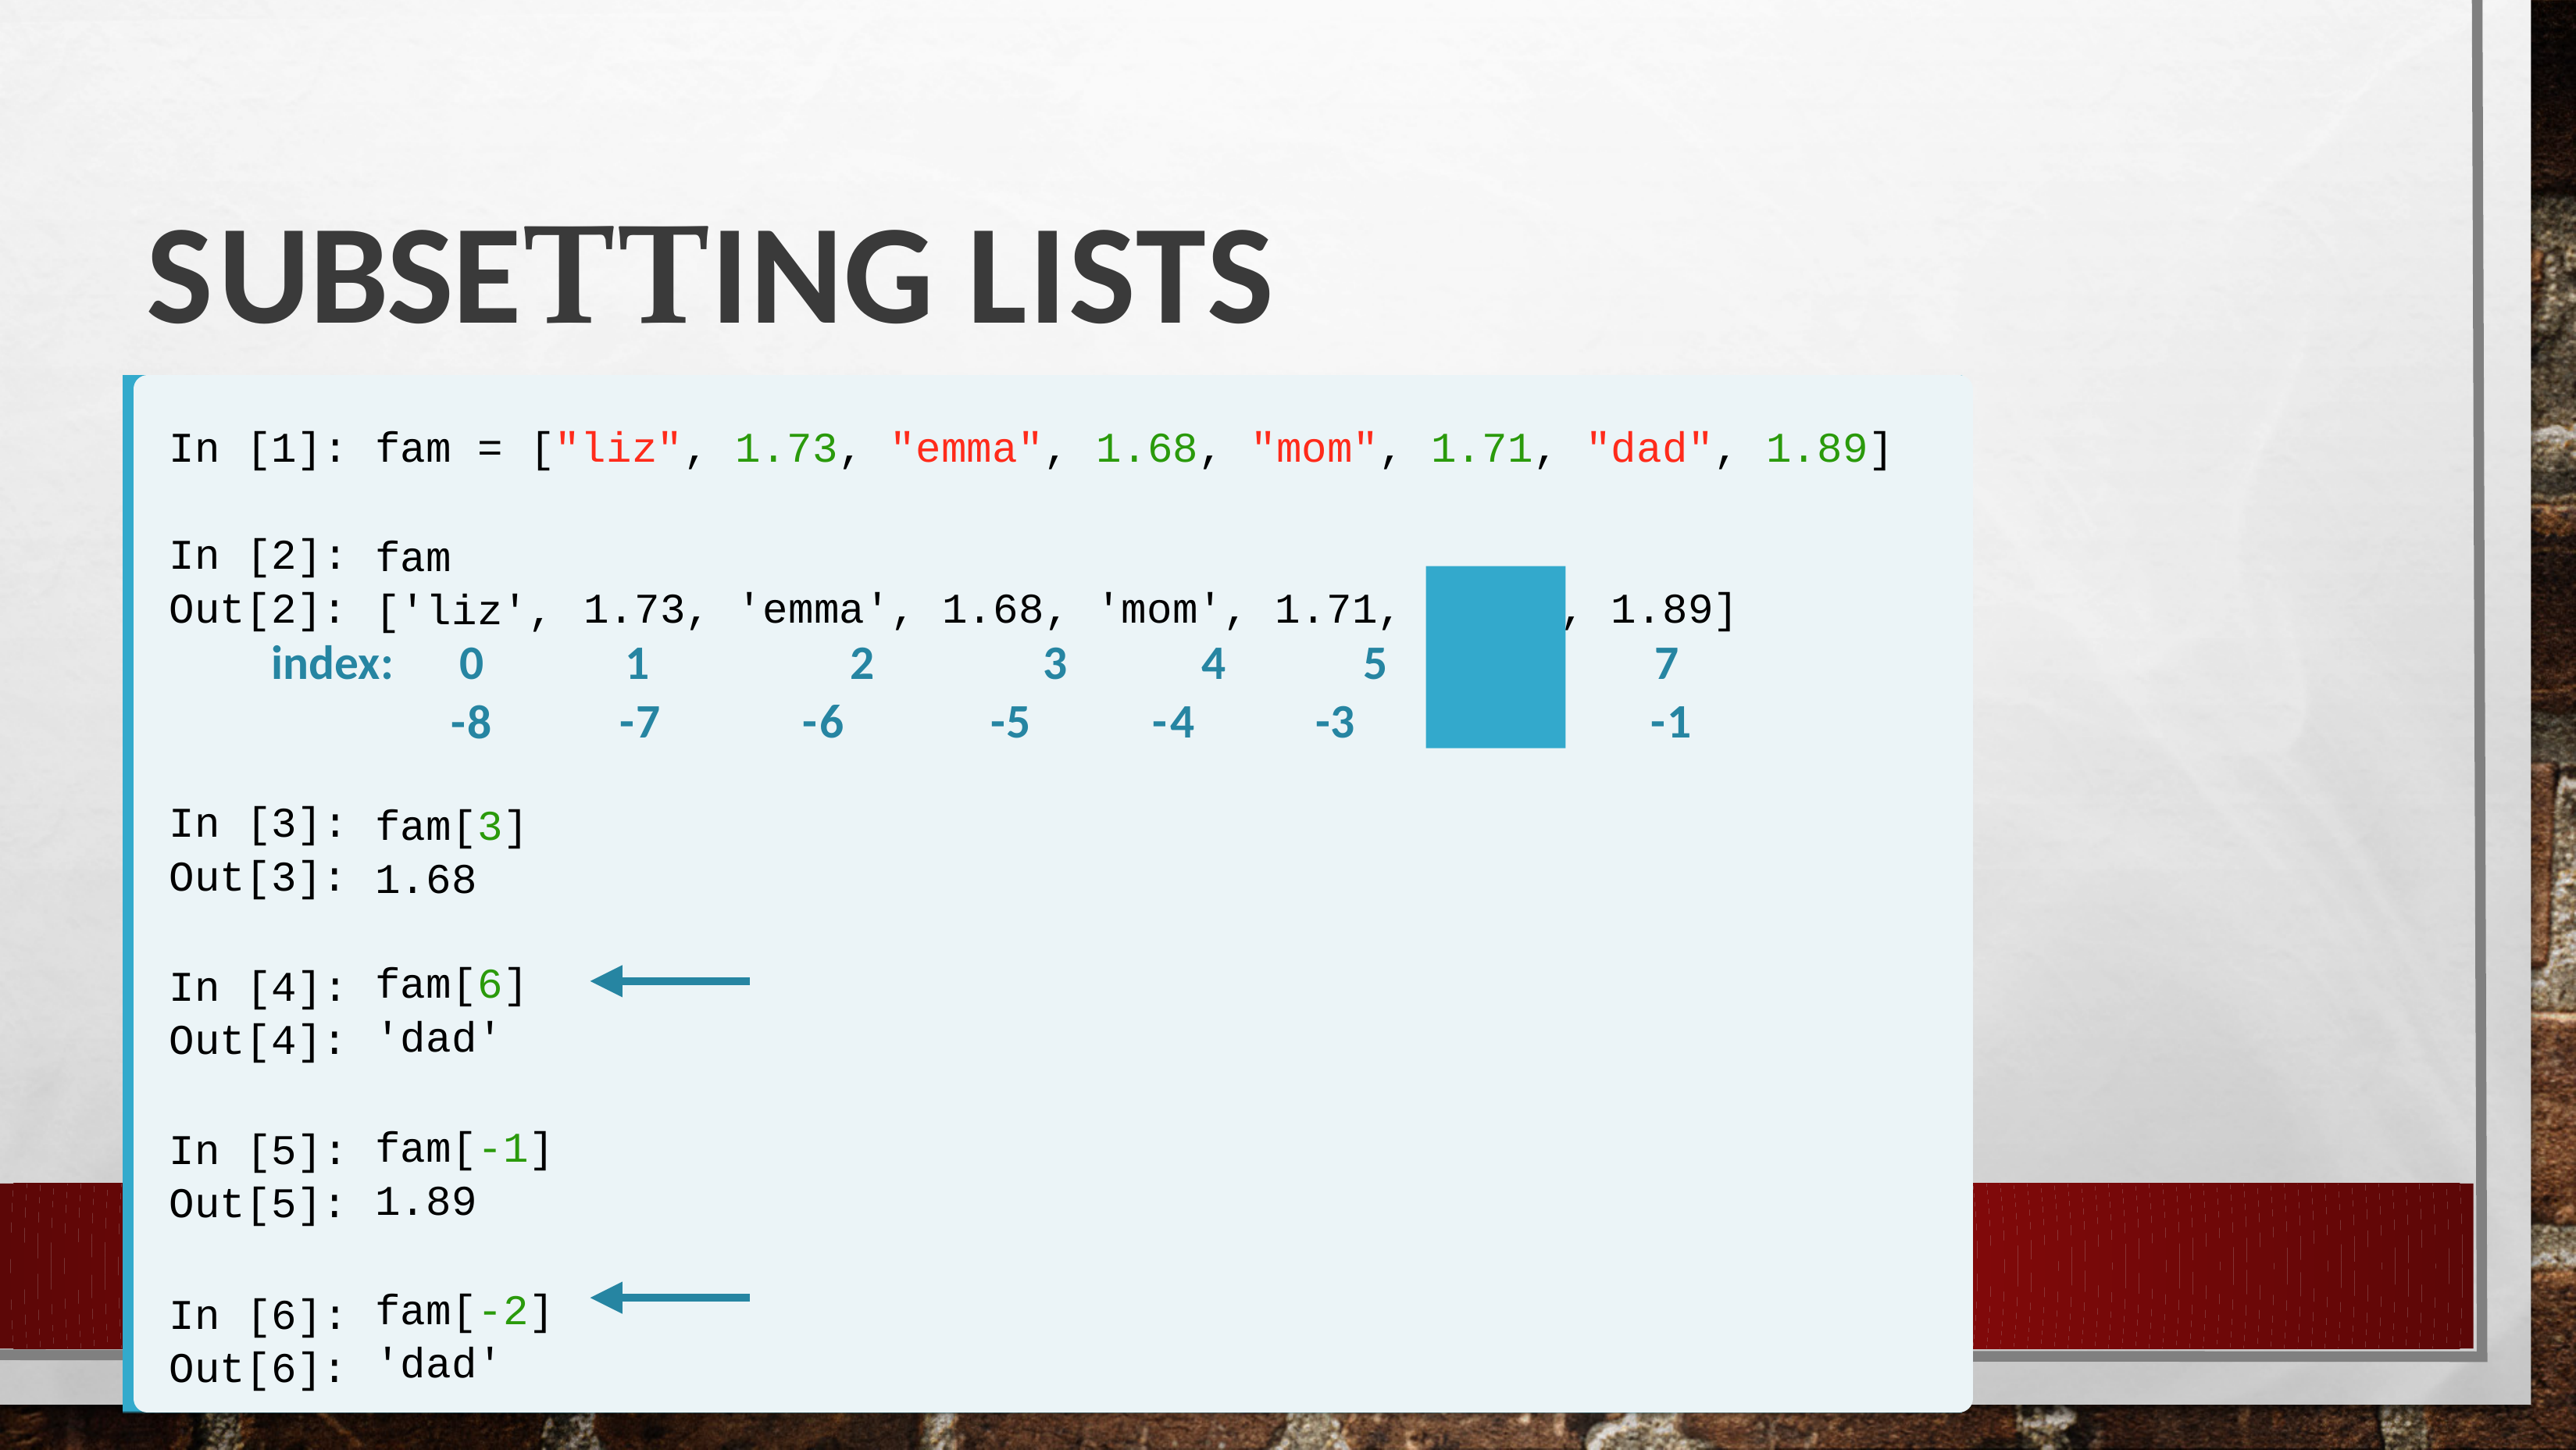

# Subsetting lists

In [1]:
fam =
["liz",
1.73,
"emma",
1.68,
"mom",
1.71,
"dad",
1.89]
In [2]:
Out[2]:
fam ['liz',
'dad'
6
-2

1.73, 'emma', 1.68, 'mom', 1.71,
1	2	3	4	5
-7	-6	-5	-4	-3
, 1.89]
7
-1
index:	0
-8
In [3]:
Out[3]:

In [4]:
Out[4]:

In [5]:
Out[5]:

In [6]:
Out[6]:
fam[3] 1.68
fam[6]
'dad'

fam[-1] 1.89
14
fam[-2] 'dad'